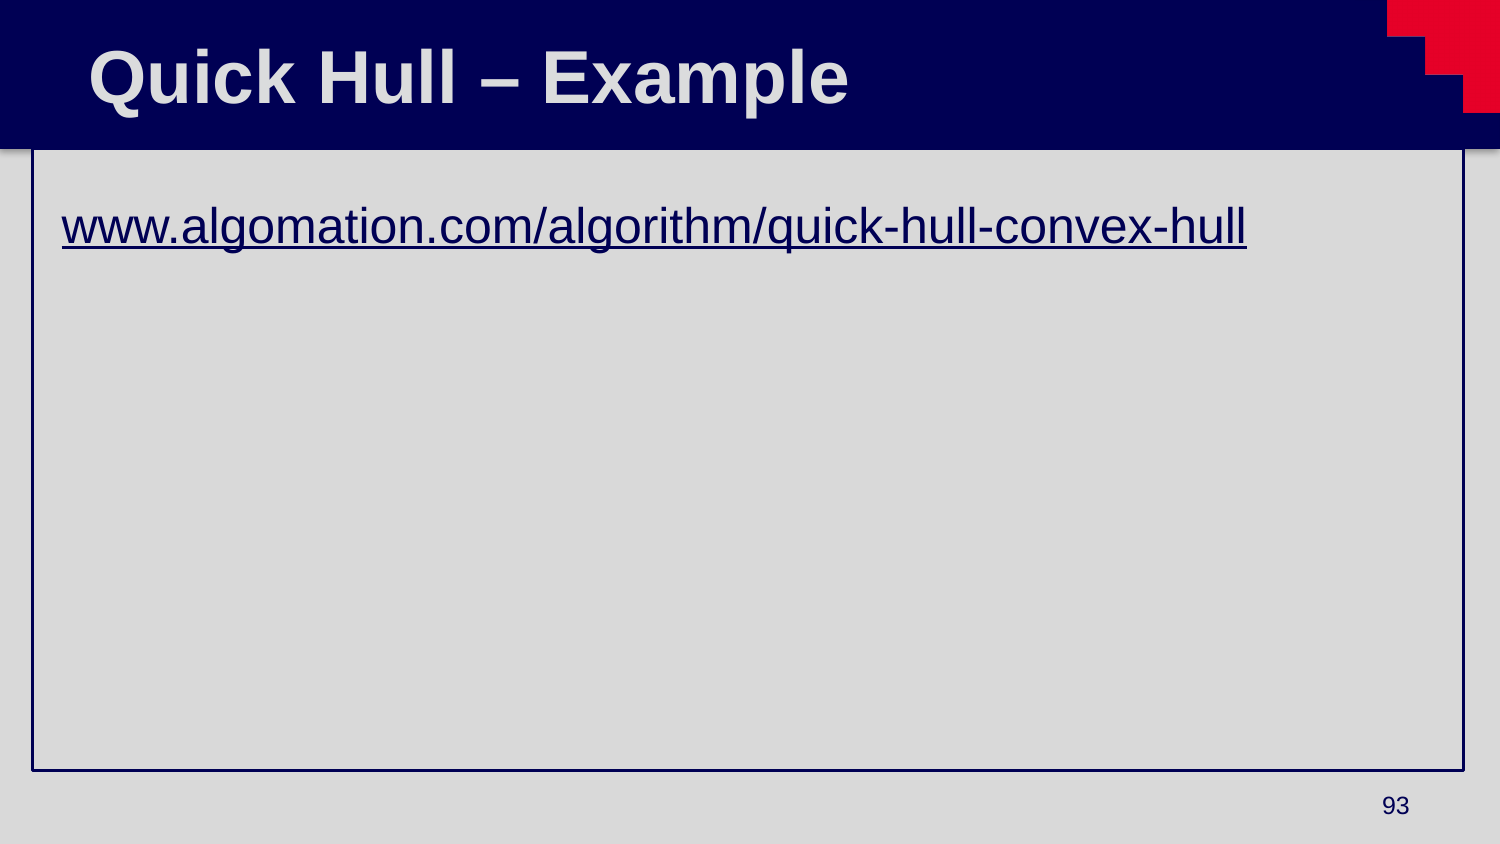

# Quick Hull – Example
www.algomation.com/algorithm/quick-hull-convex-hull
93